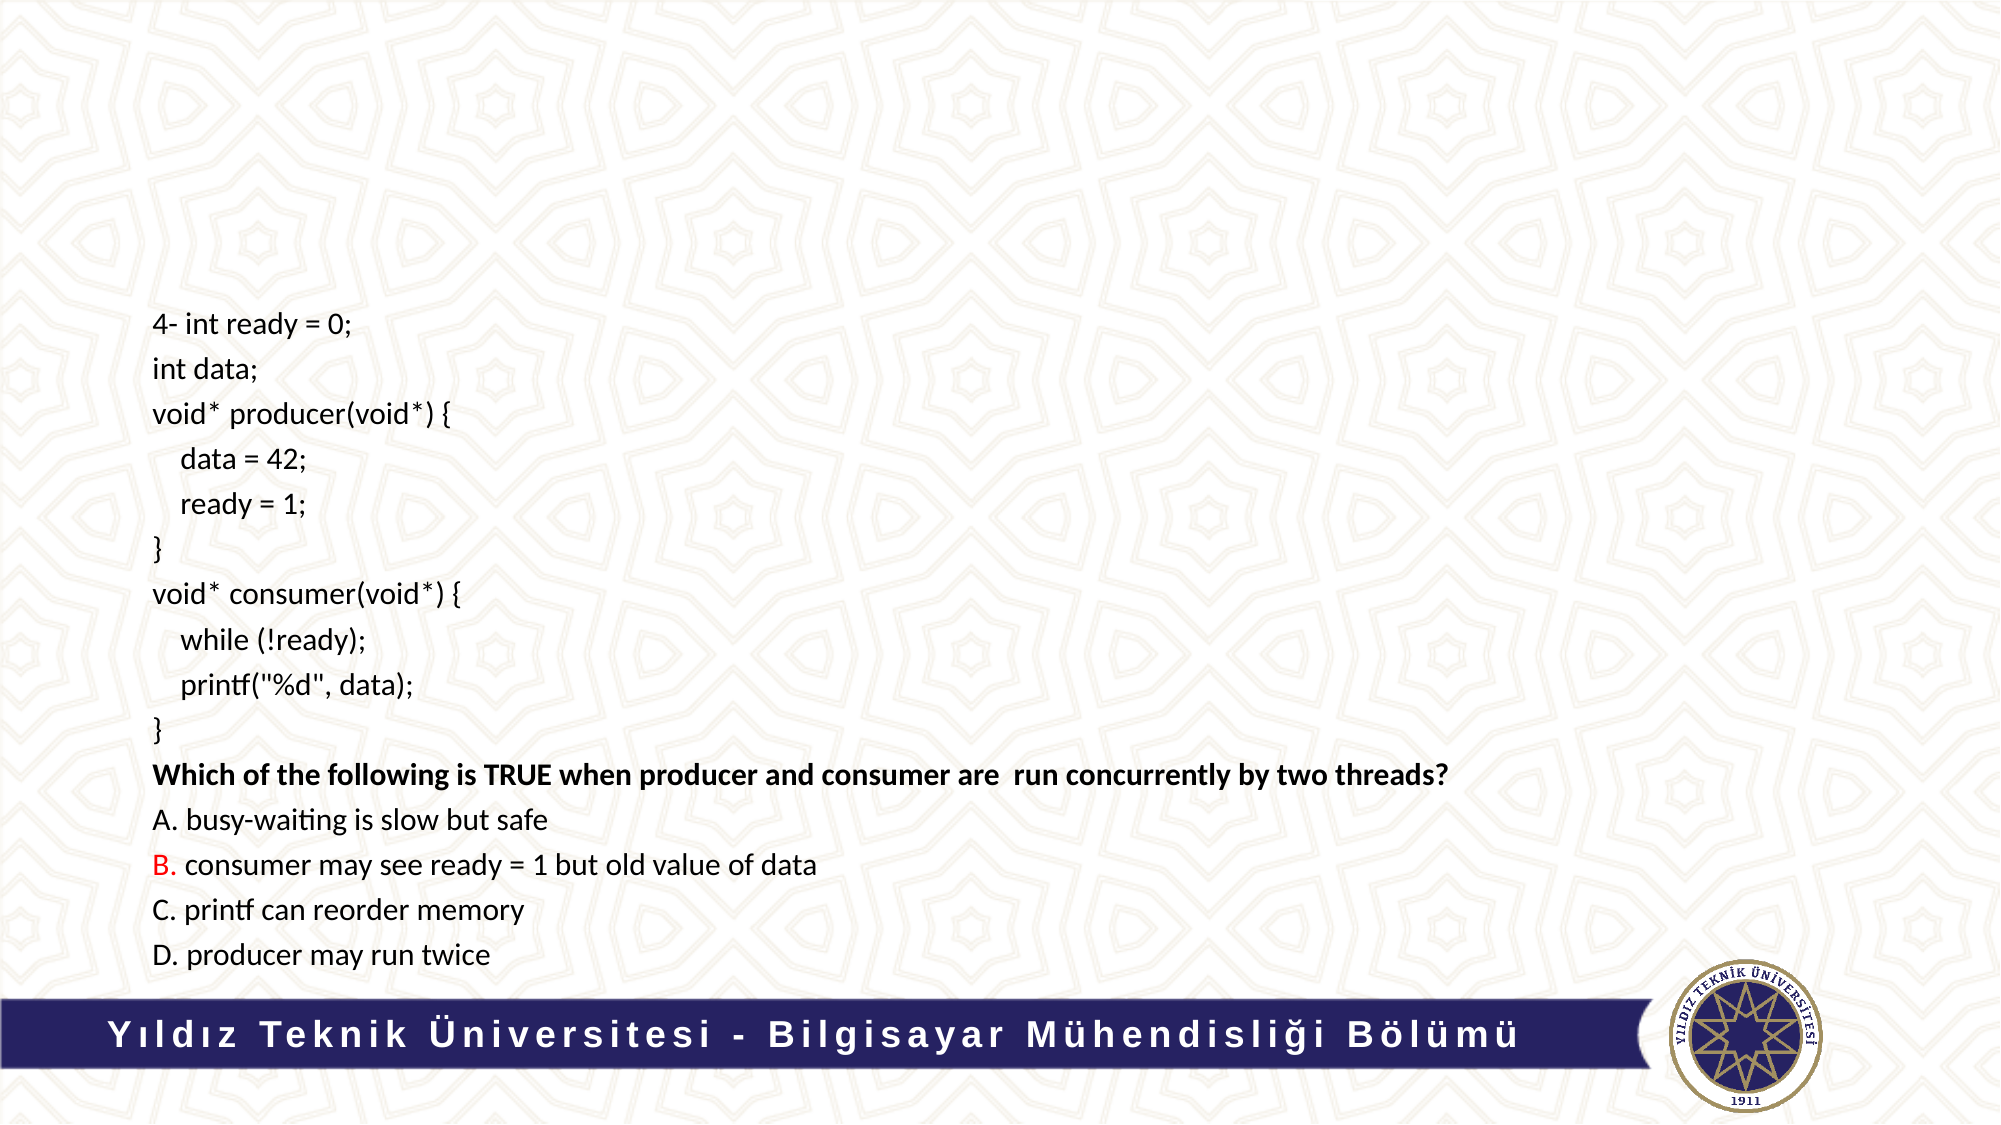

#
4- int ready = 0;
int data;
void* producer(void*) {
    data = 42;
    ready = 1;
}
void* consumer(void*) {
    while (!ready);
    printf("%d", data);
}
Which of the following is TRUE when producer and consumer are  run concurrently by two threads?
A. busy-waiting is slow but safe
B. consumer may see ready = 1 but old value of data
C. printf can reorder memory
D. producer may run twice

Yıldız Teknik Üniversitesi - Bilgisayar Mühendisliği Bölümü